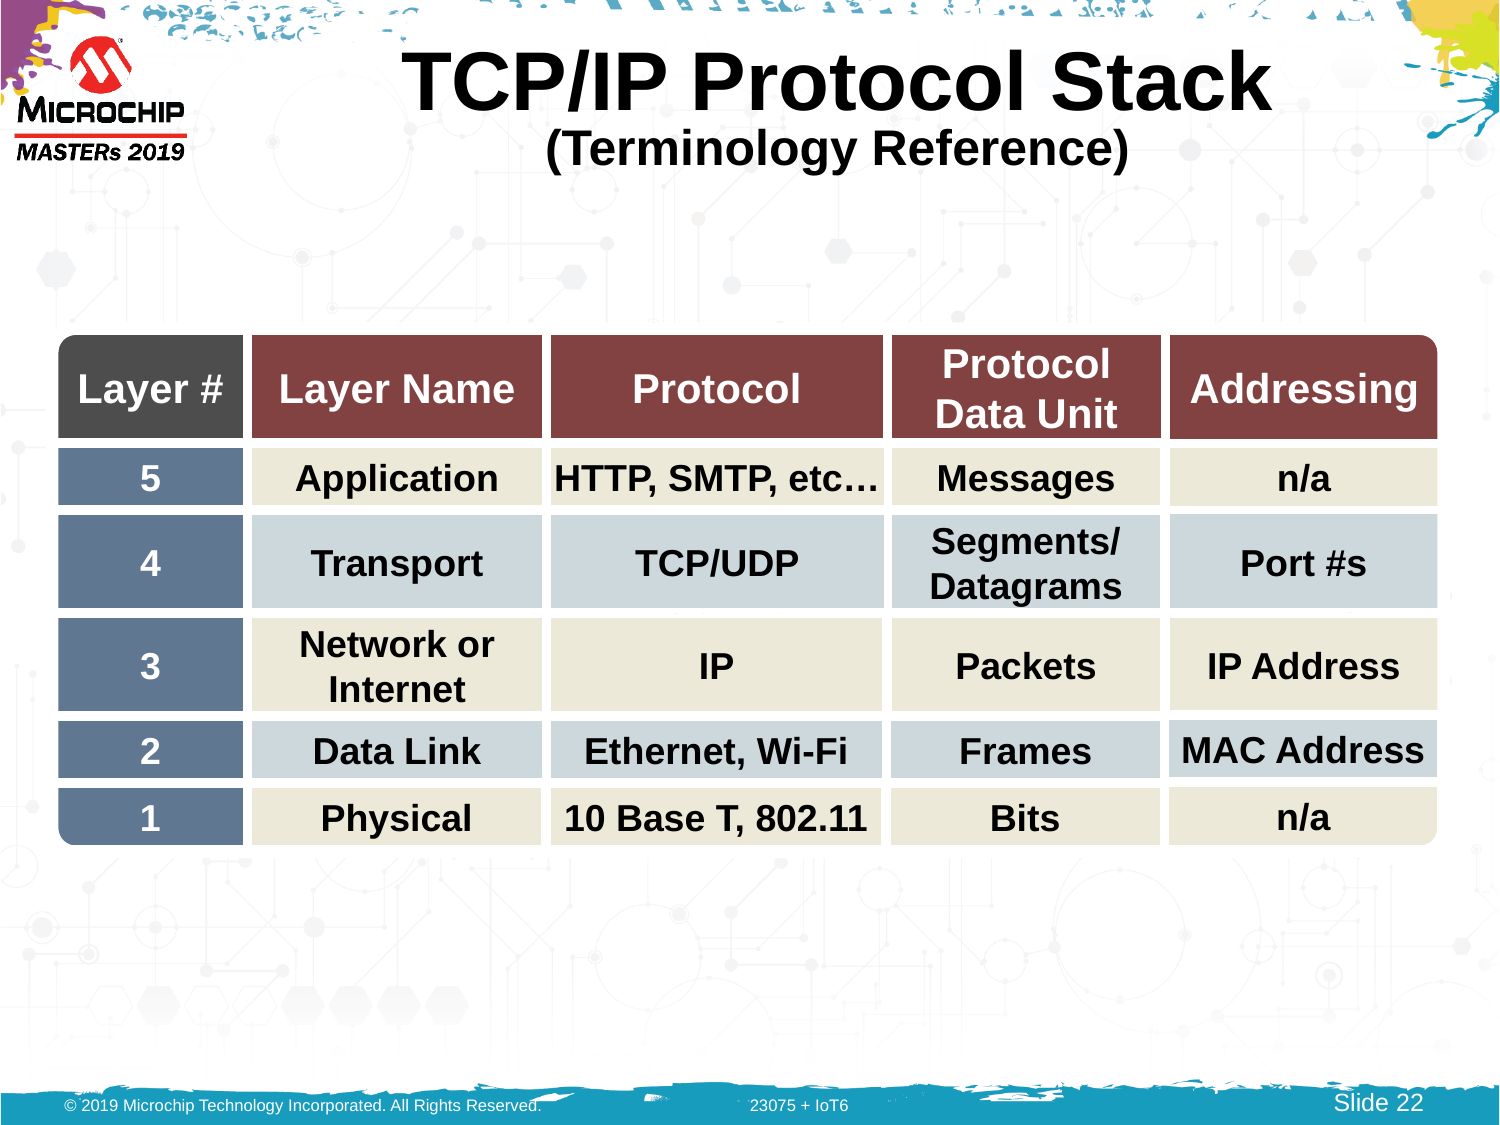

# TCP/IP Protocol Stack (Terminology Reference)

Layer #
Layer Name
Protocol
Protocol Data Unit
Addressing
5
Application
HTTP, SMTP, etc…
Messages
n/a
Port #s
4
Transport
TCP/UDP
Segments/ Datagrams
IP Address
3
Network or Internet
IP
Packets
MAC Address
2
Data Link
Ethernet, Wi-Fi
Frames
n/a
1
Physical
10 Base T, 802.11
Bits